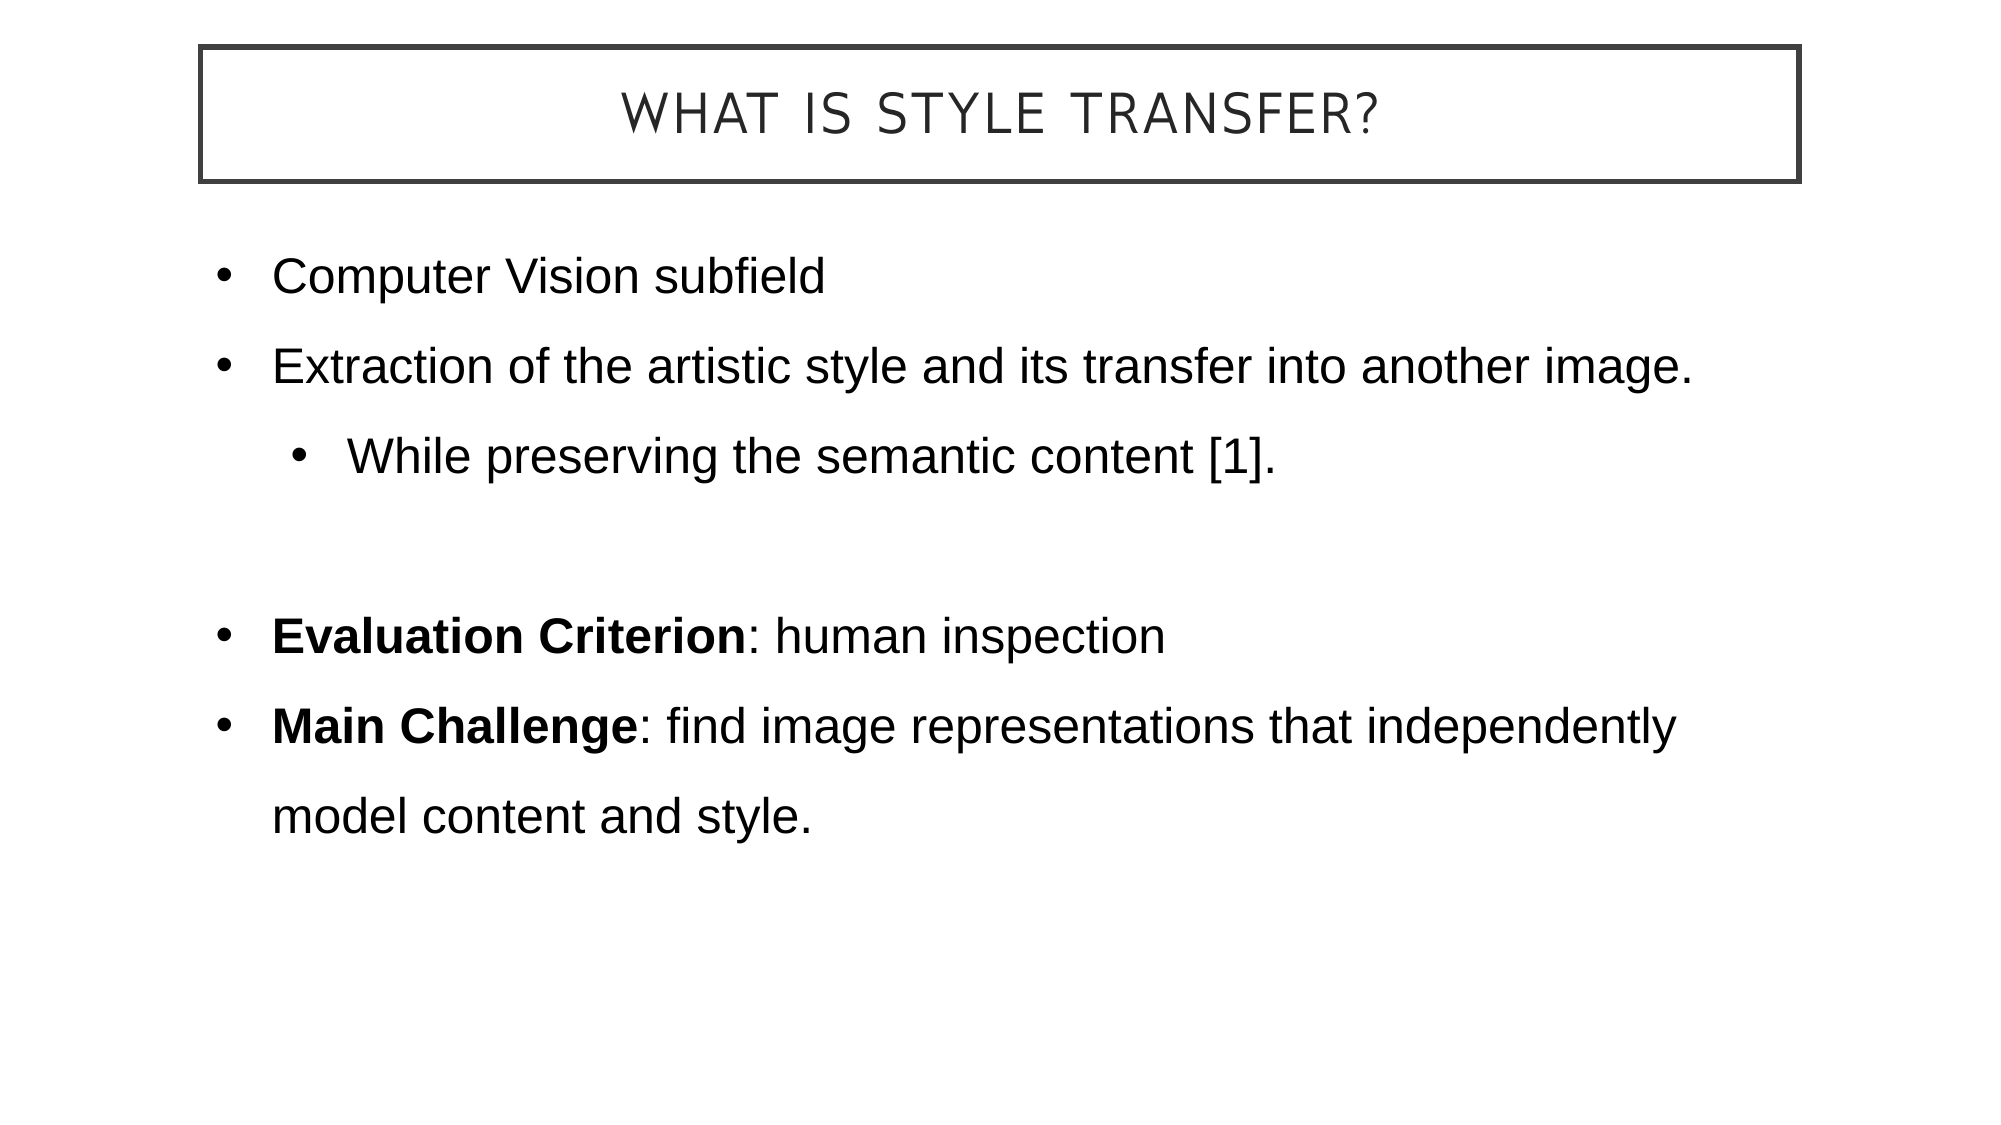

# What is Style Transfer?
Computer Vision subfield
Extraction of the artistic style and its transfer into another image.
While preserving the semantic content [1].

Evaluation Criterion: human inspection
Main Challenge: find image representations that independently model content and style.